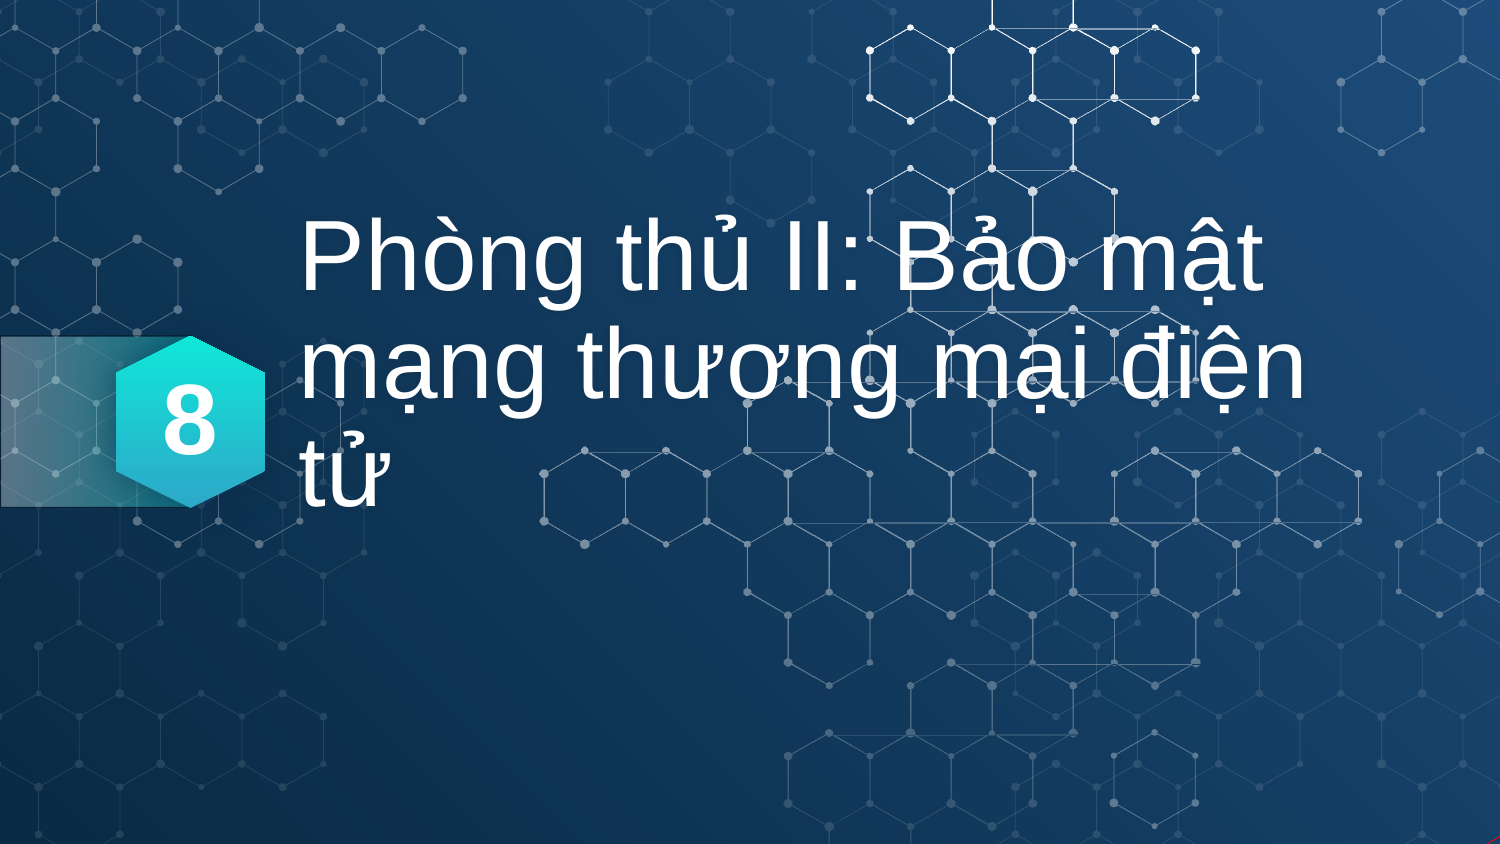

# Phòng thủ II: Bảo mật mạng thương mại điện tử
8